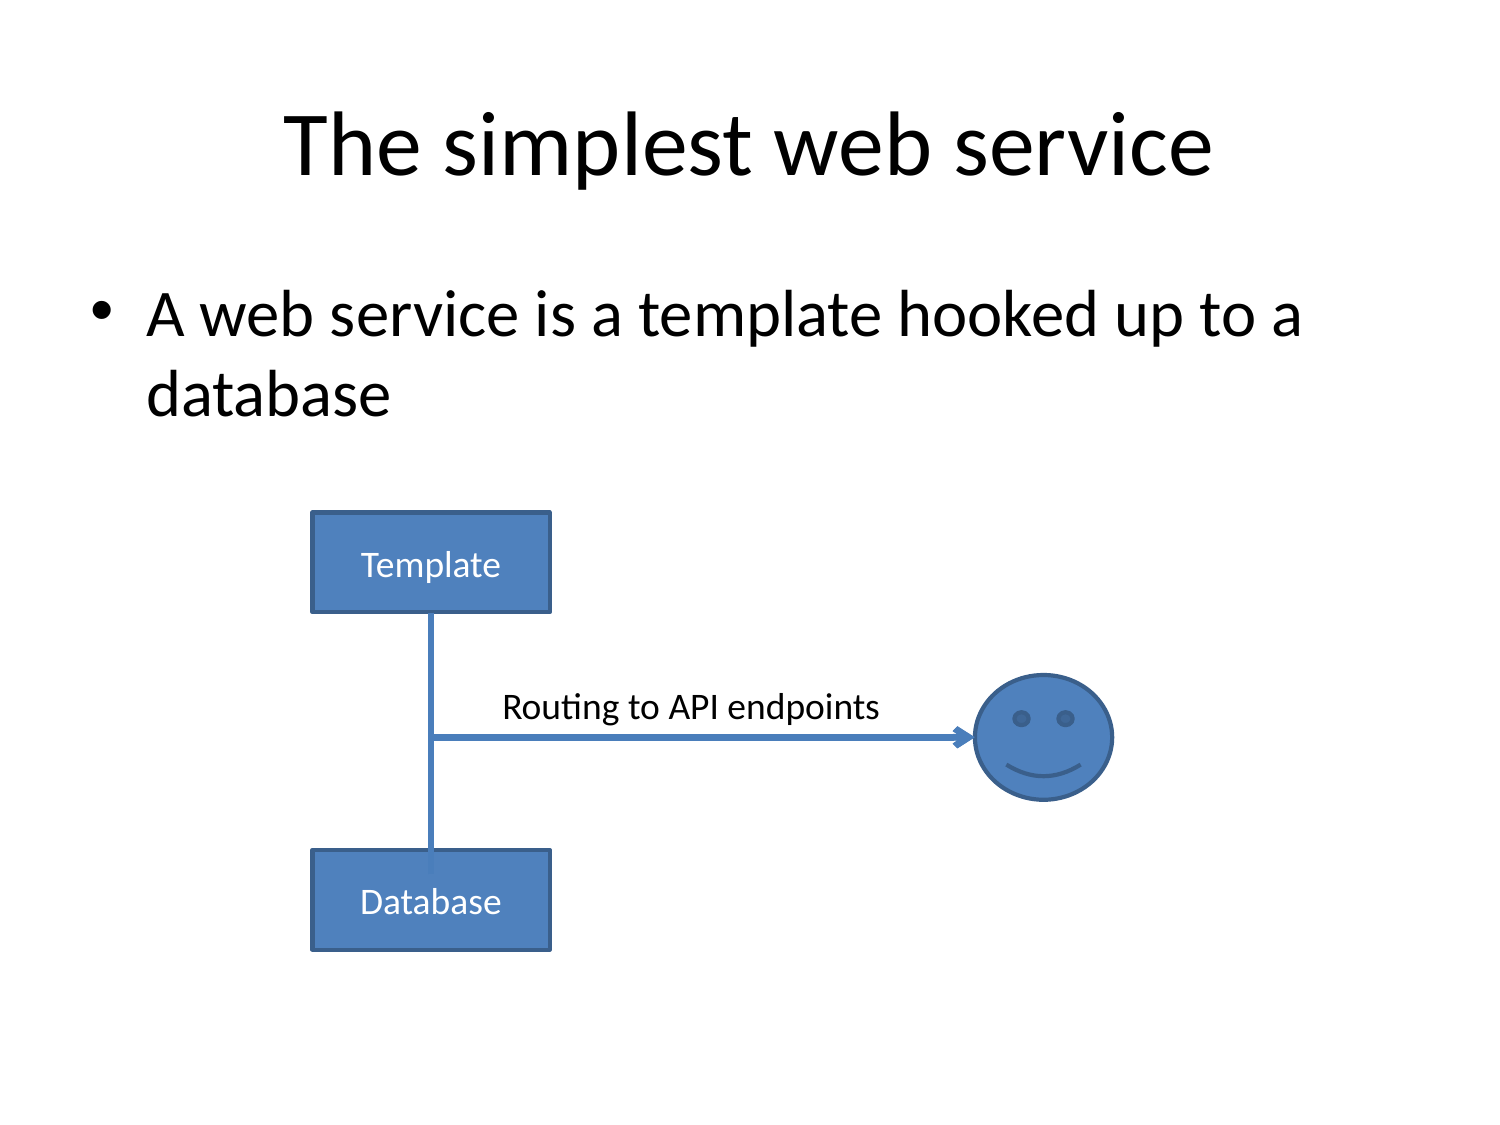

The simplest web service
A web service is a template hooked up to a database

Template

Routing to API endpoints

Database